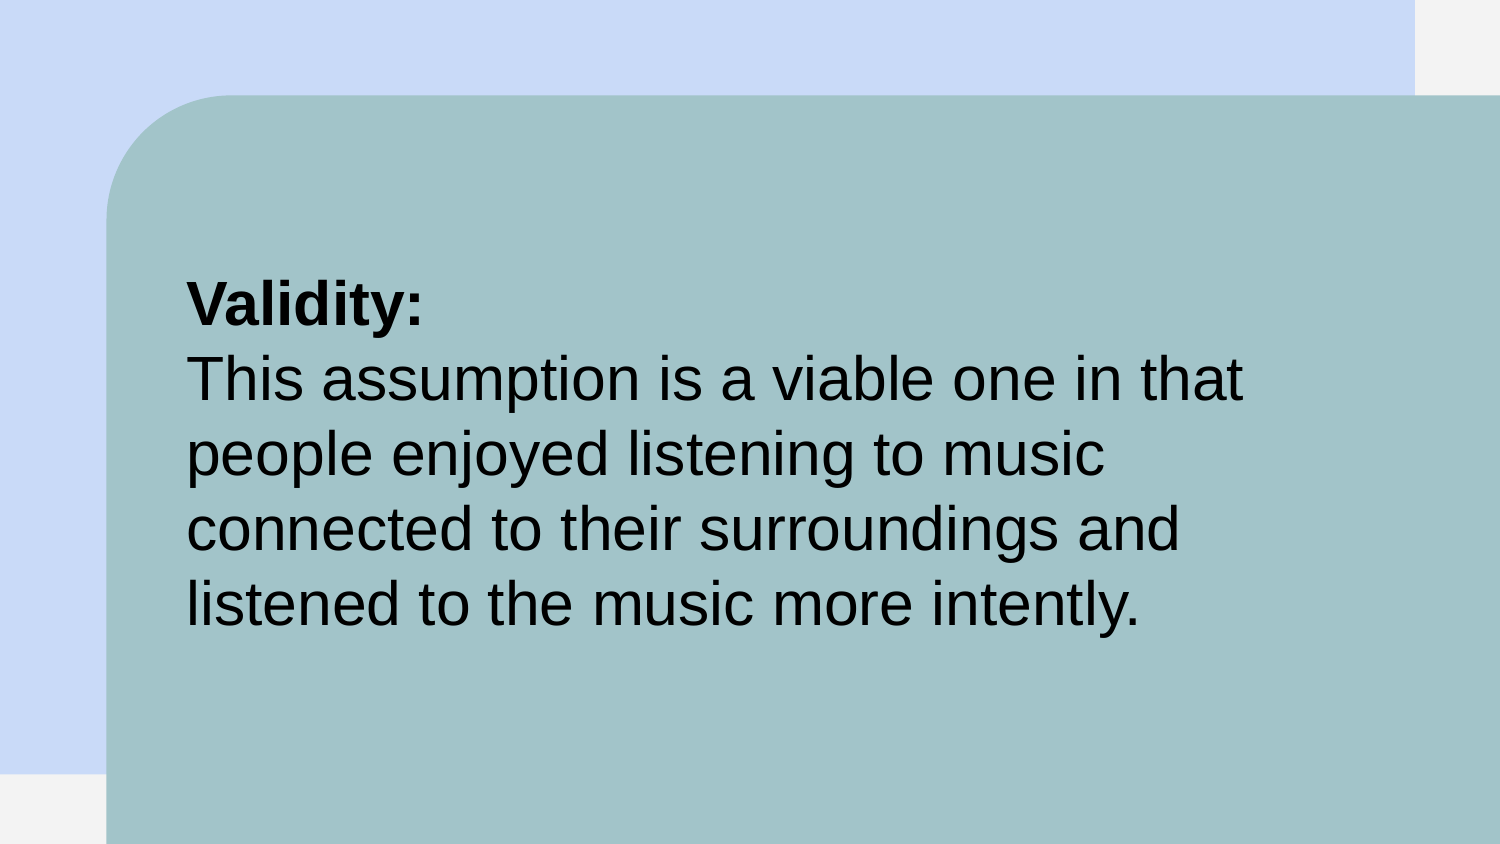

# Validity:
This assumption is a viable one in that people enjoyed listening to music connected to their surroundings and listened to the music more intently.